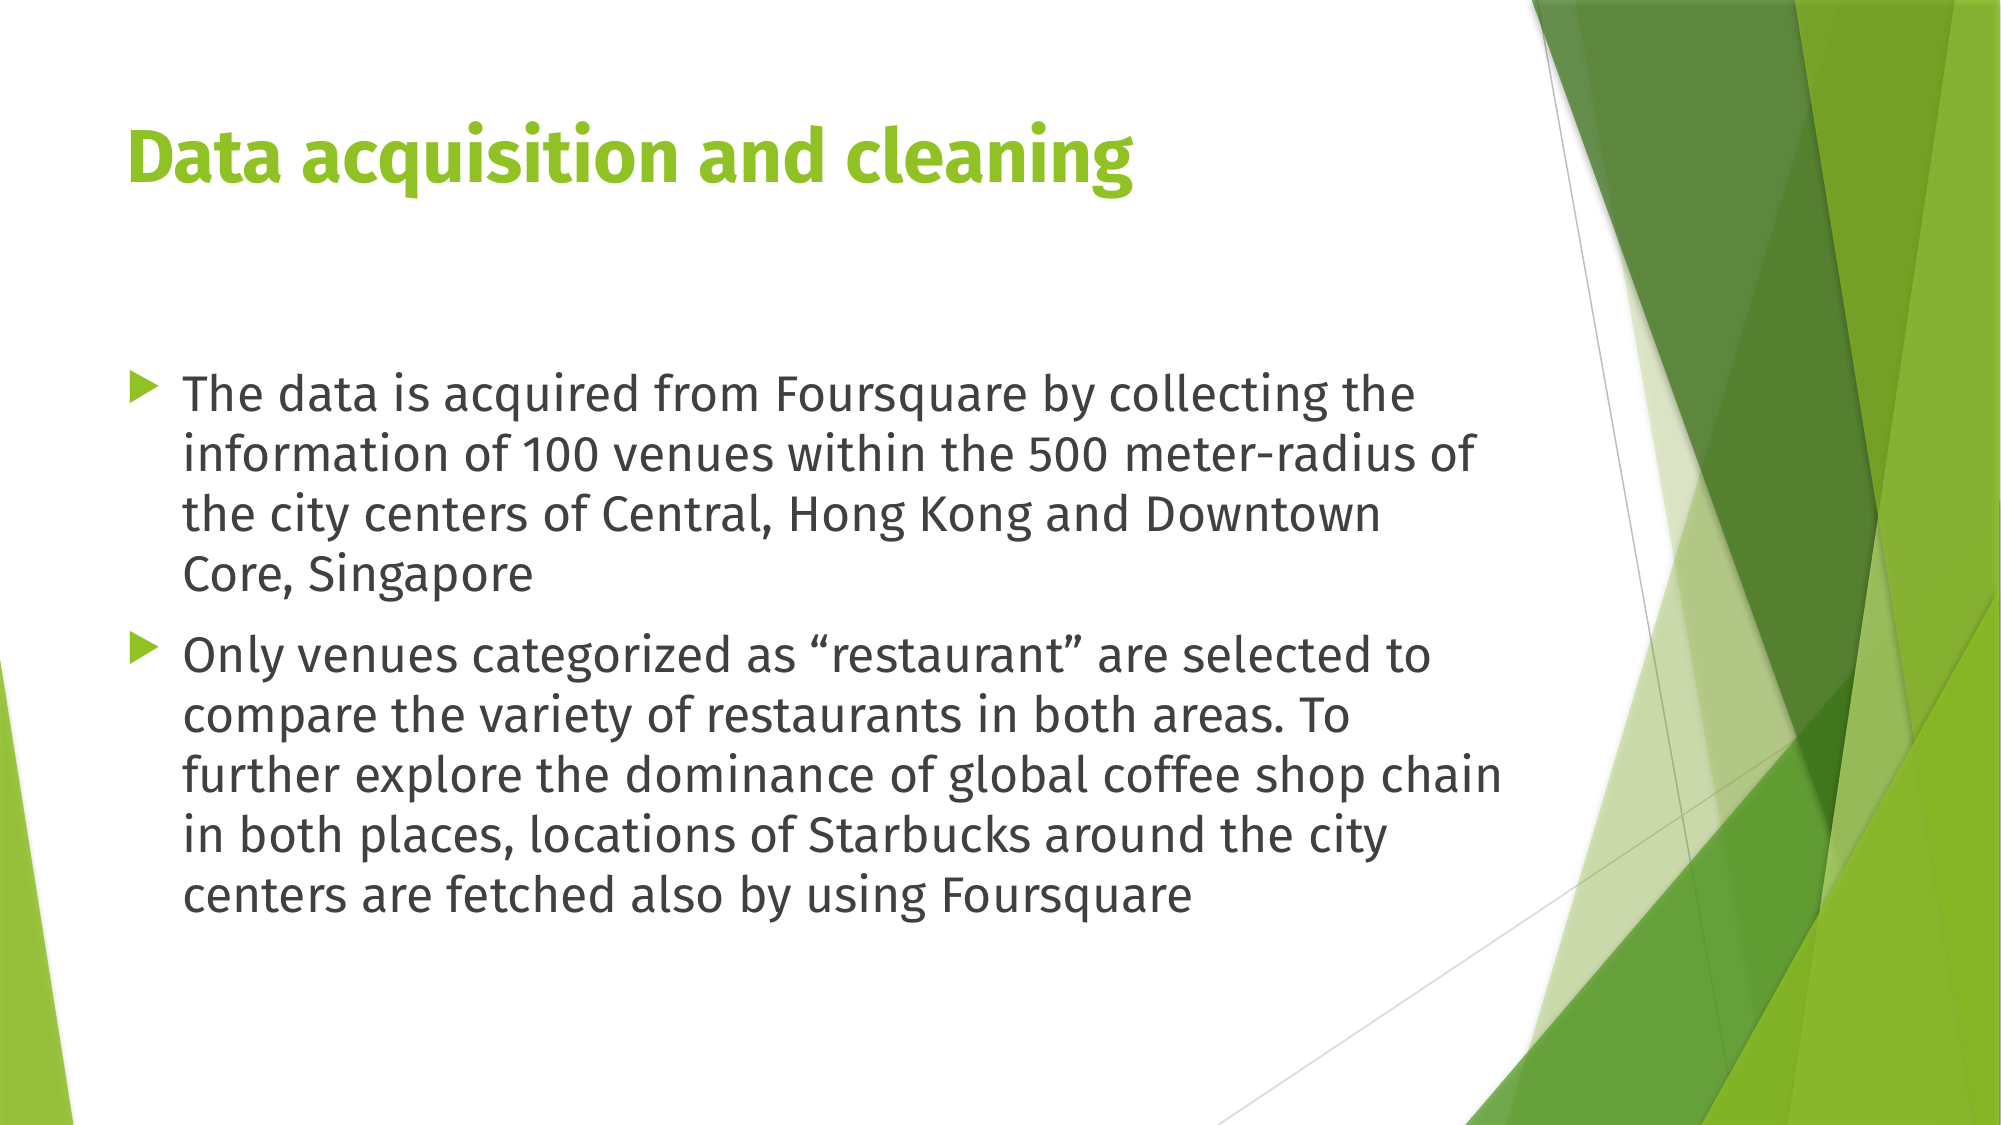

# Data acquisition and cleaning
The data is acquired from Foursquare by collecting the information of 100 venues within the 500 meter-radius of the city centers of Central, Hong Kong and Downtown Core, Singapore
Only venues categorized as “restaurant” are selected to compare the variety of restaurants in both areas. To further explore the dominance of global coffee shop chain in both places, locations of Starbucks around the city centers are fetched also by using Foursquare